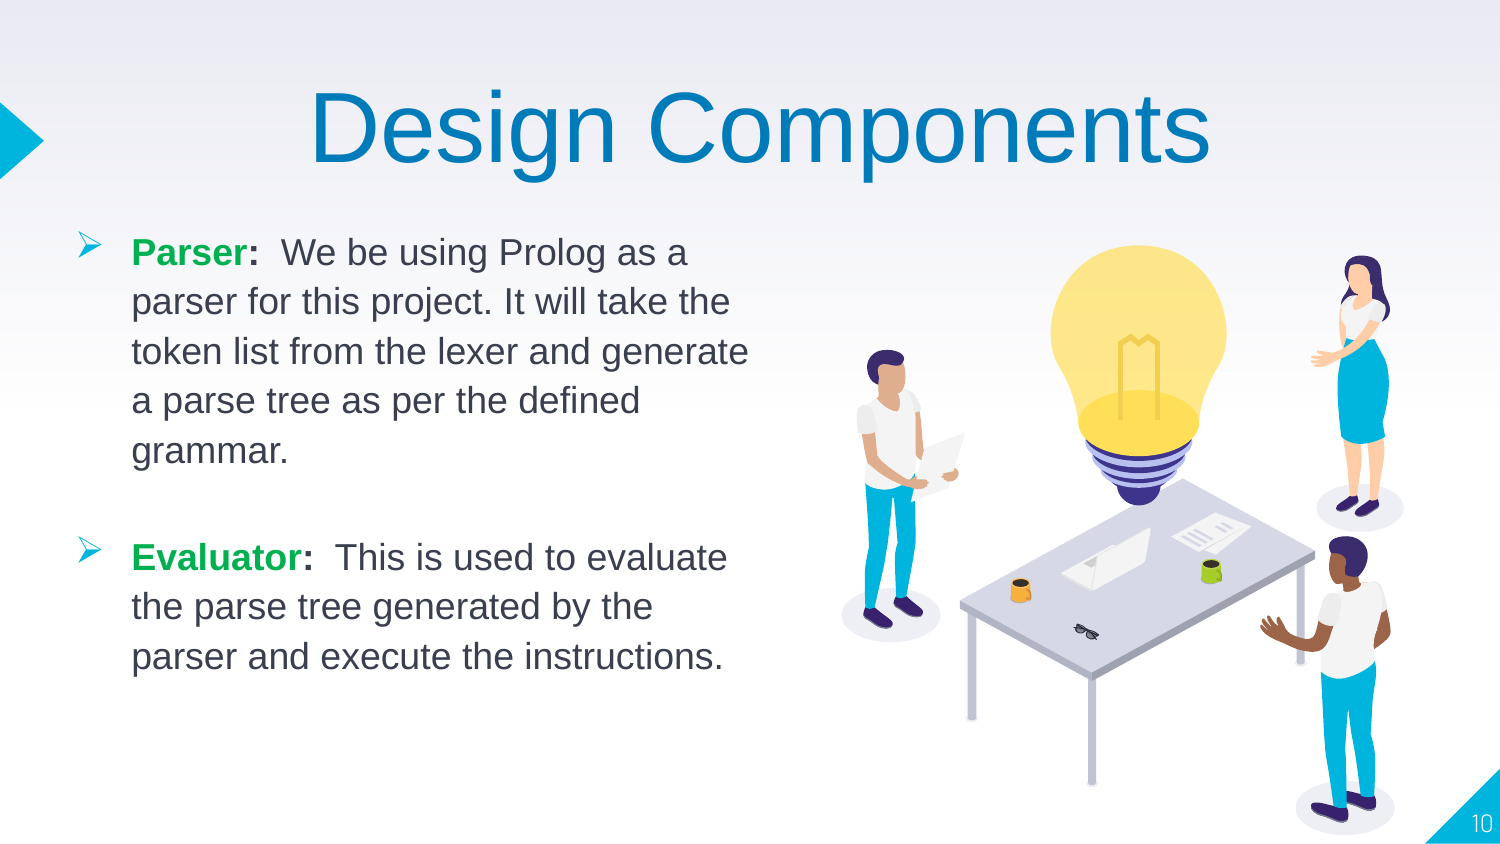

# Design Components
Parser:  We be using Prolog as a parser for this project. It will take the token list from the lexer and generate a parse tree as per the defined grammar.
Evaluator:  This is used to evaluate the parse tree generated by the parser and execute the instructions.

10